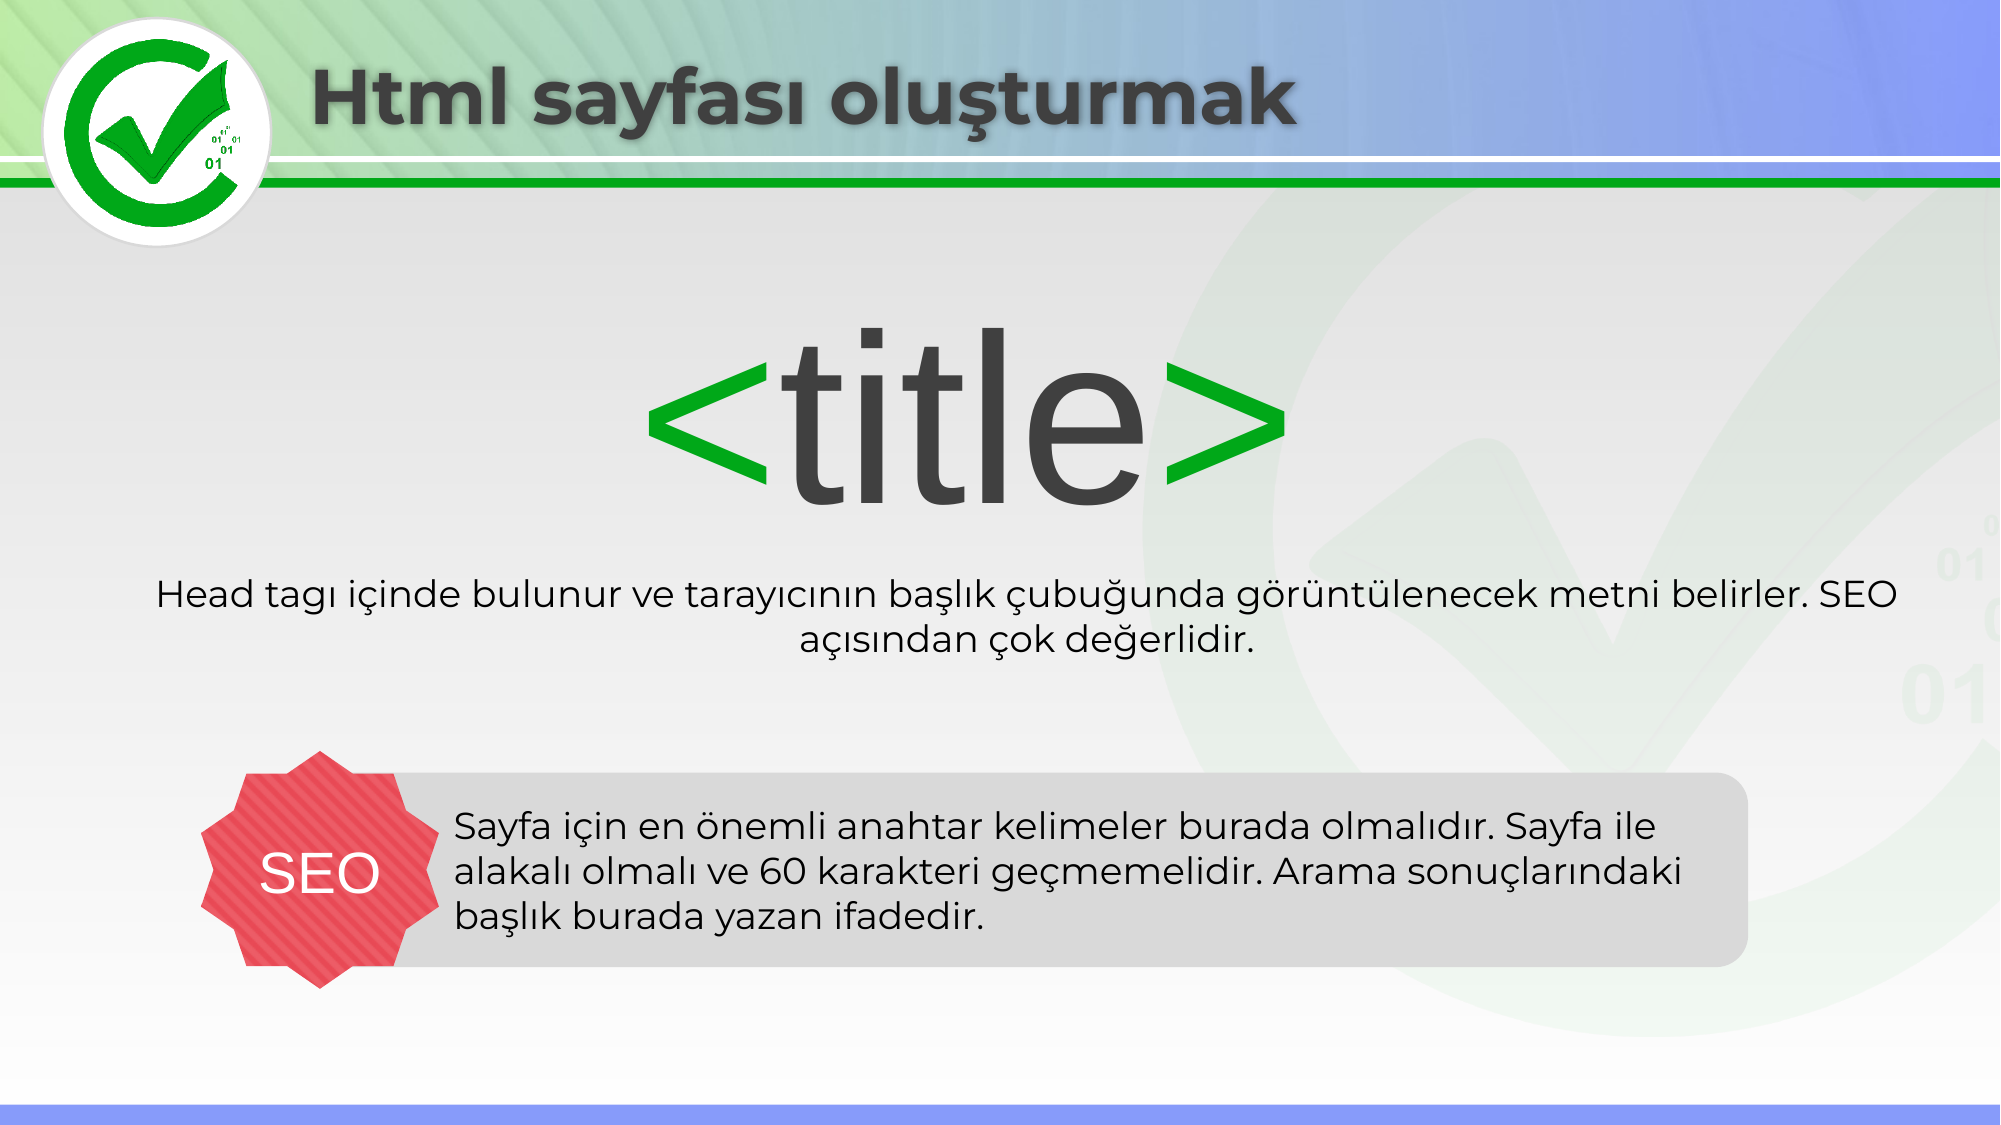

Html sayfası oluşturmak
<title>
Head tagı içinde bulunur ve tarayıcının başlık çubuğunda görüntülenecek metni belirler. SEO açısından çok değerlidir.
SEO

Sayfa için en önemli anahtar kelimeler burada olmalıdır. Sayfa ile alakalı olmalı ve 60 karakteri geçmemelidir. Arama sonuçlarındaki başlık burada yazan ifadedir.